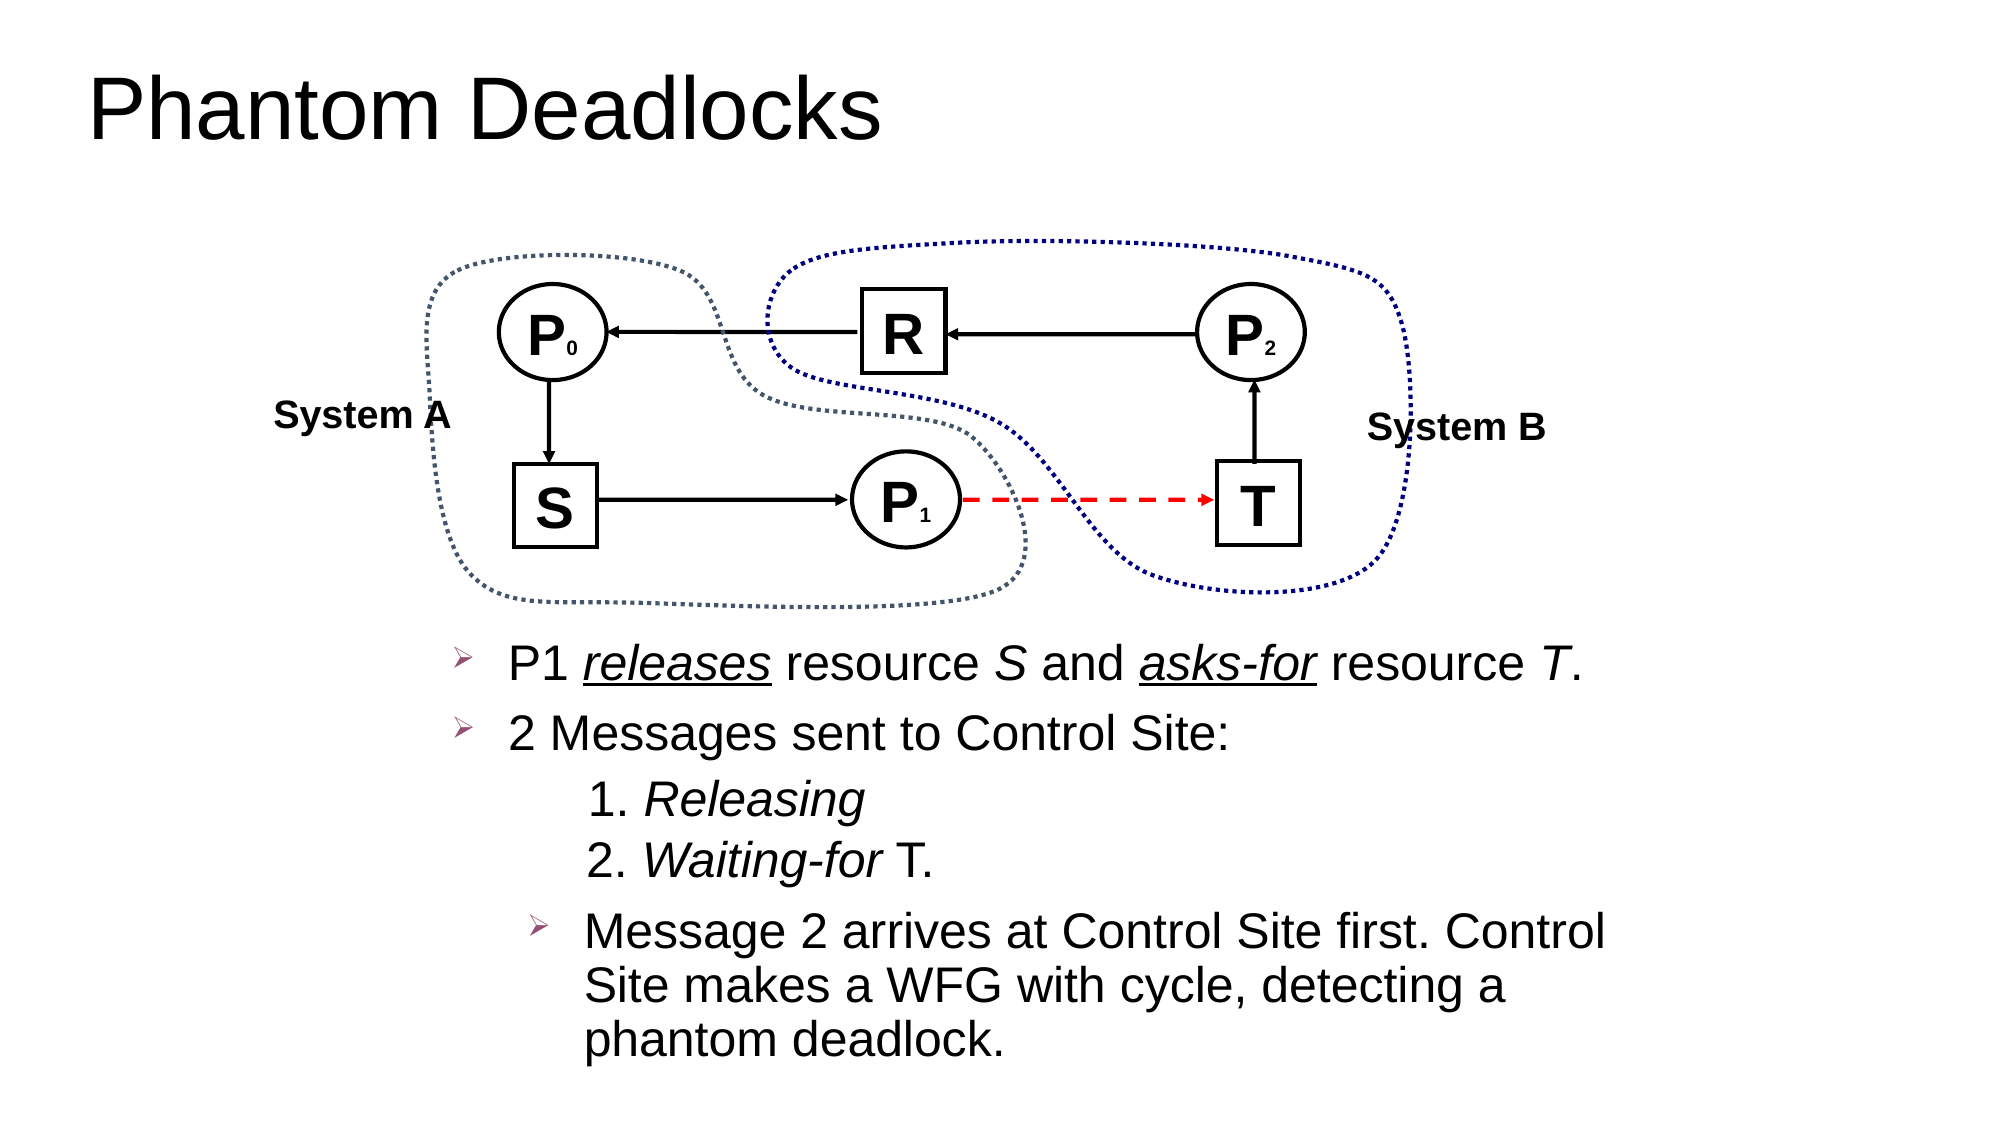

Phantom Deadlocks

P0
P2
R

P1
T
S

System A
System B
P1 releases resource S and asks-for resource T.
2 Messages sent to Control Site:
1. Releasing
2. Waiting-for T.
Message 2 arrives at Control Site first. Control Site makes a WFG with cycle, detecting a phantom deadlock.